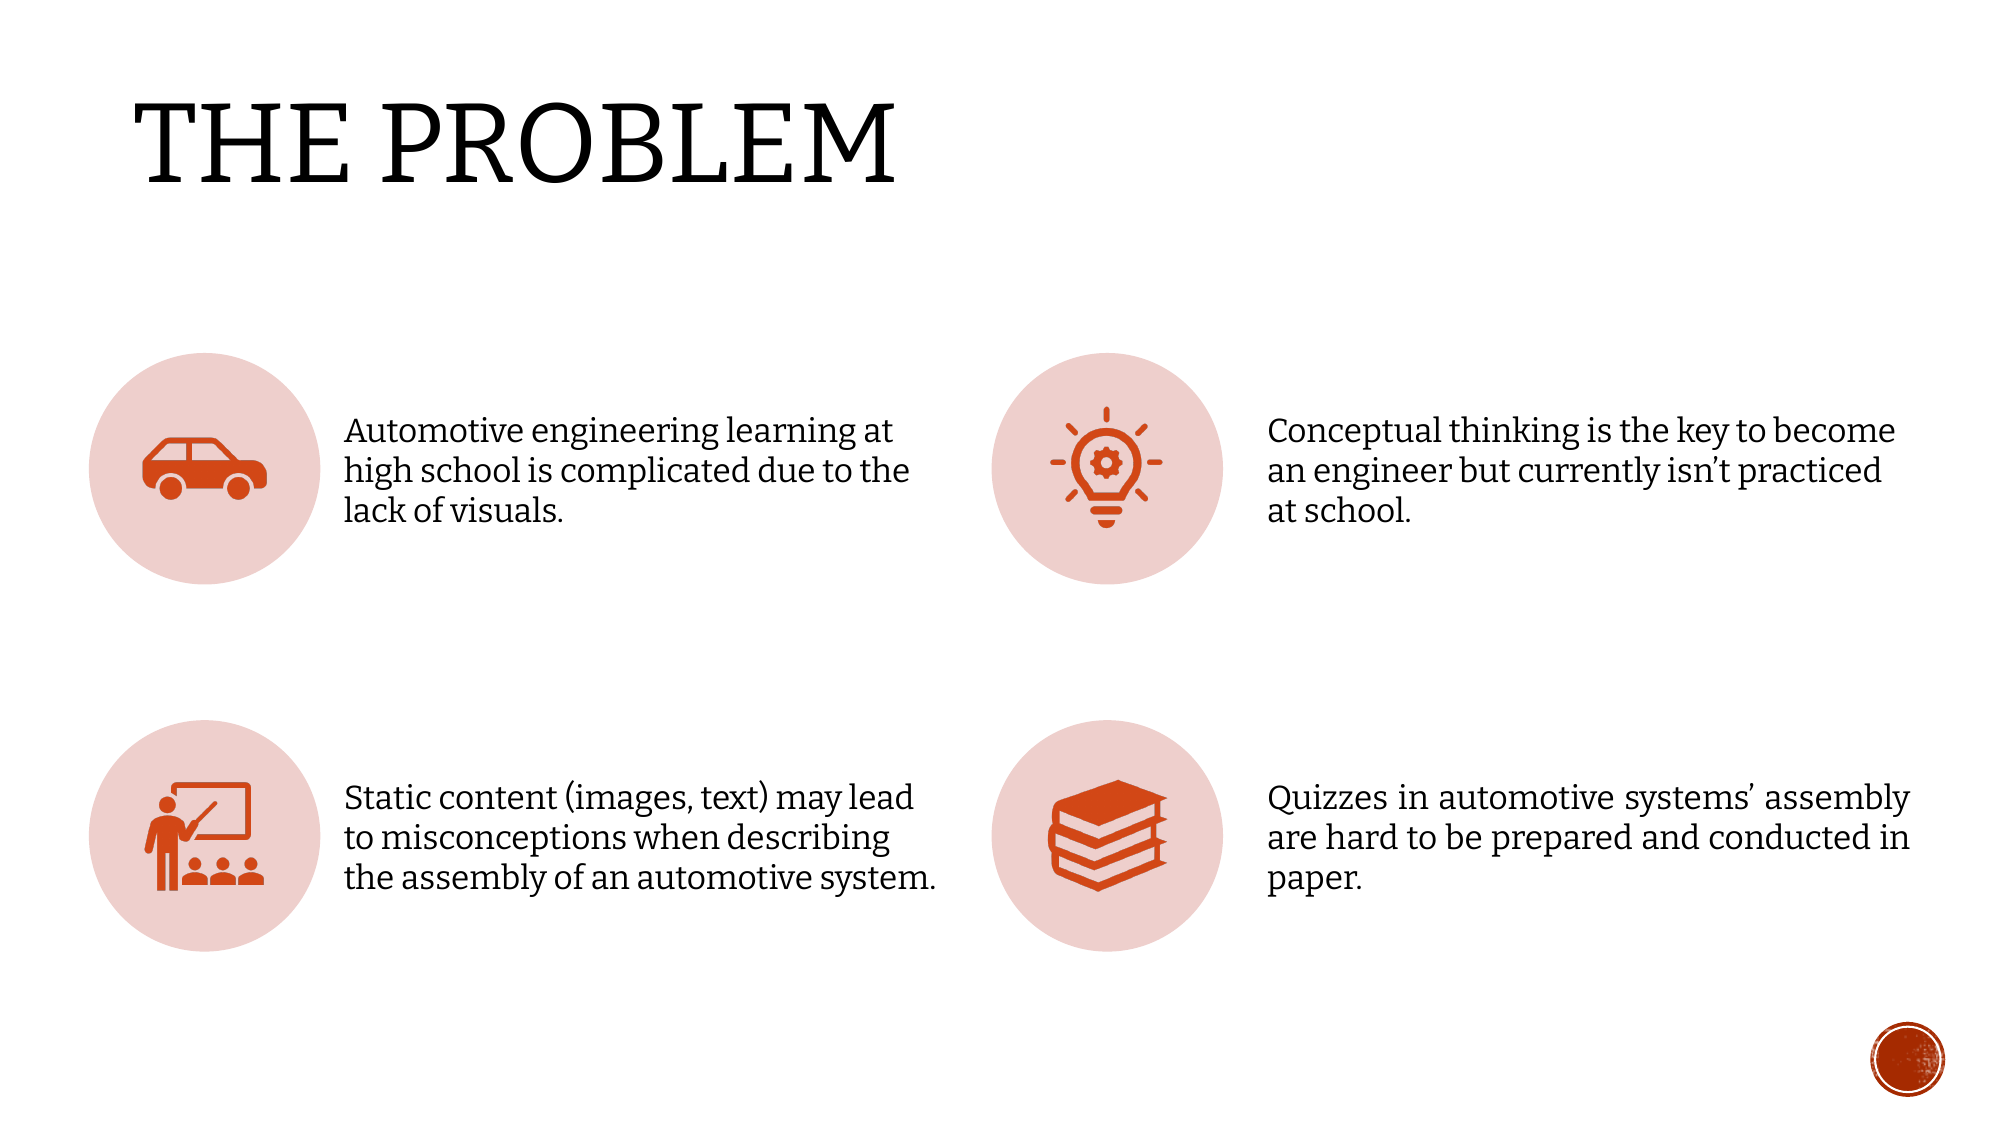

# The PROBLEM
Automotive engineering learning at high school is complicated due to the lack of visuals.
Conceptual thinking is the key to become an engineer but currently isn’t practiced at school.
Static content (images, text) may lead to misconceptions when describing the assembly of an automotive system.
Quizzes in automotive systems’ assembly are hard to be prepared and conducted in paper.